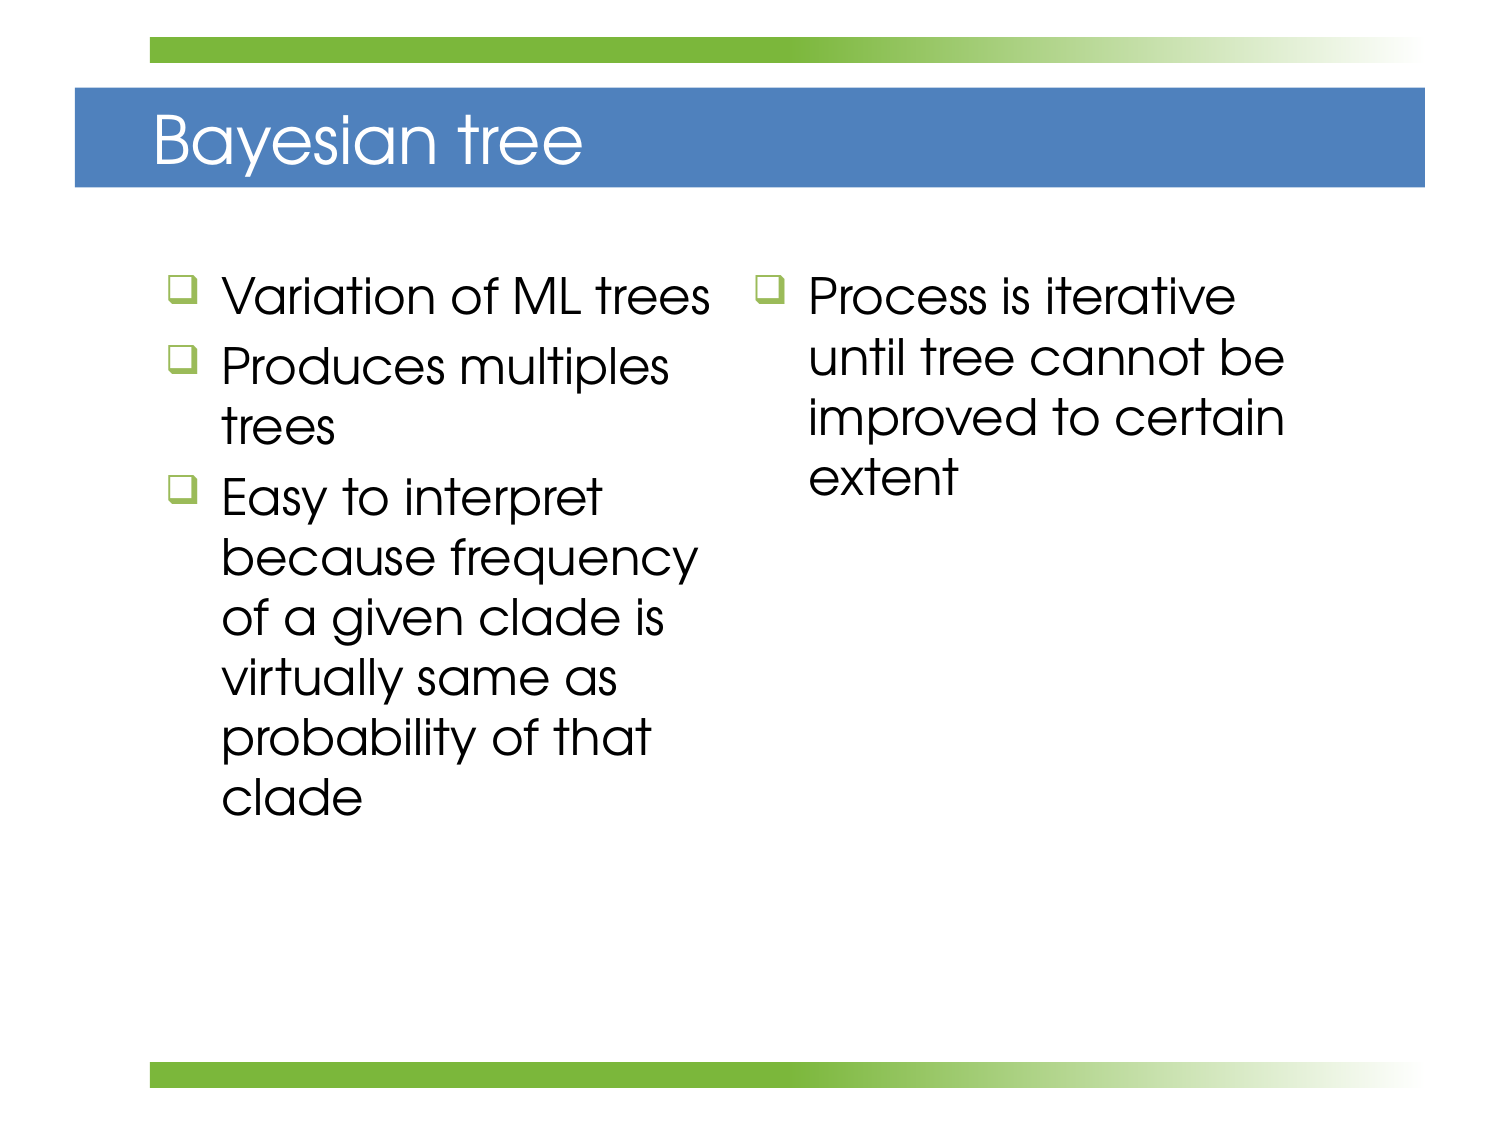

# Bayesian tree
Variation of ML trees
Produces multiples trees
Easy to interpret because frequency of a given clade is virtually same as probability of that clade
Process is iterative until tree cannot be improved to certain extent